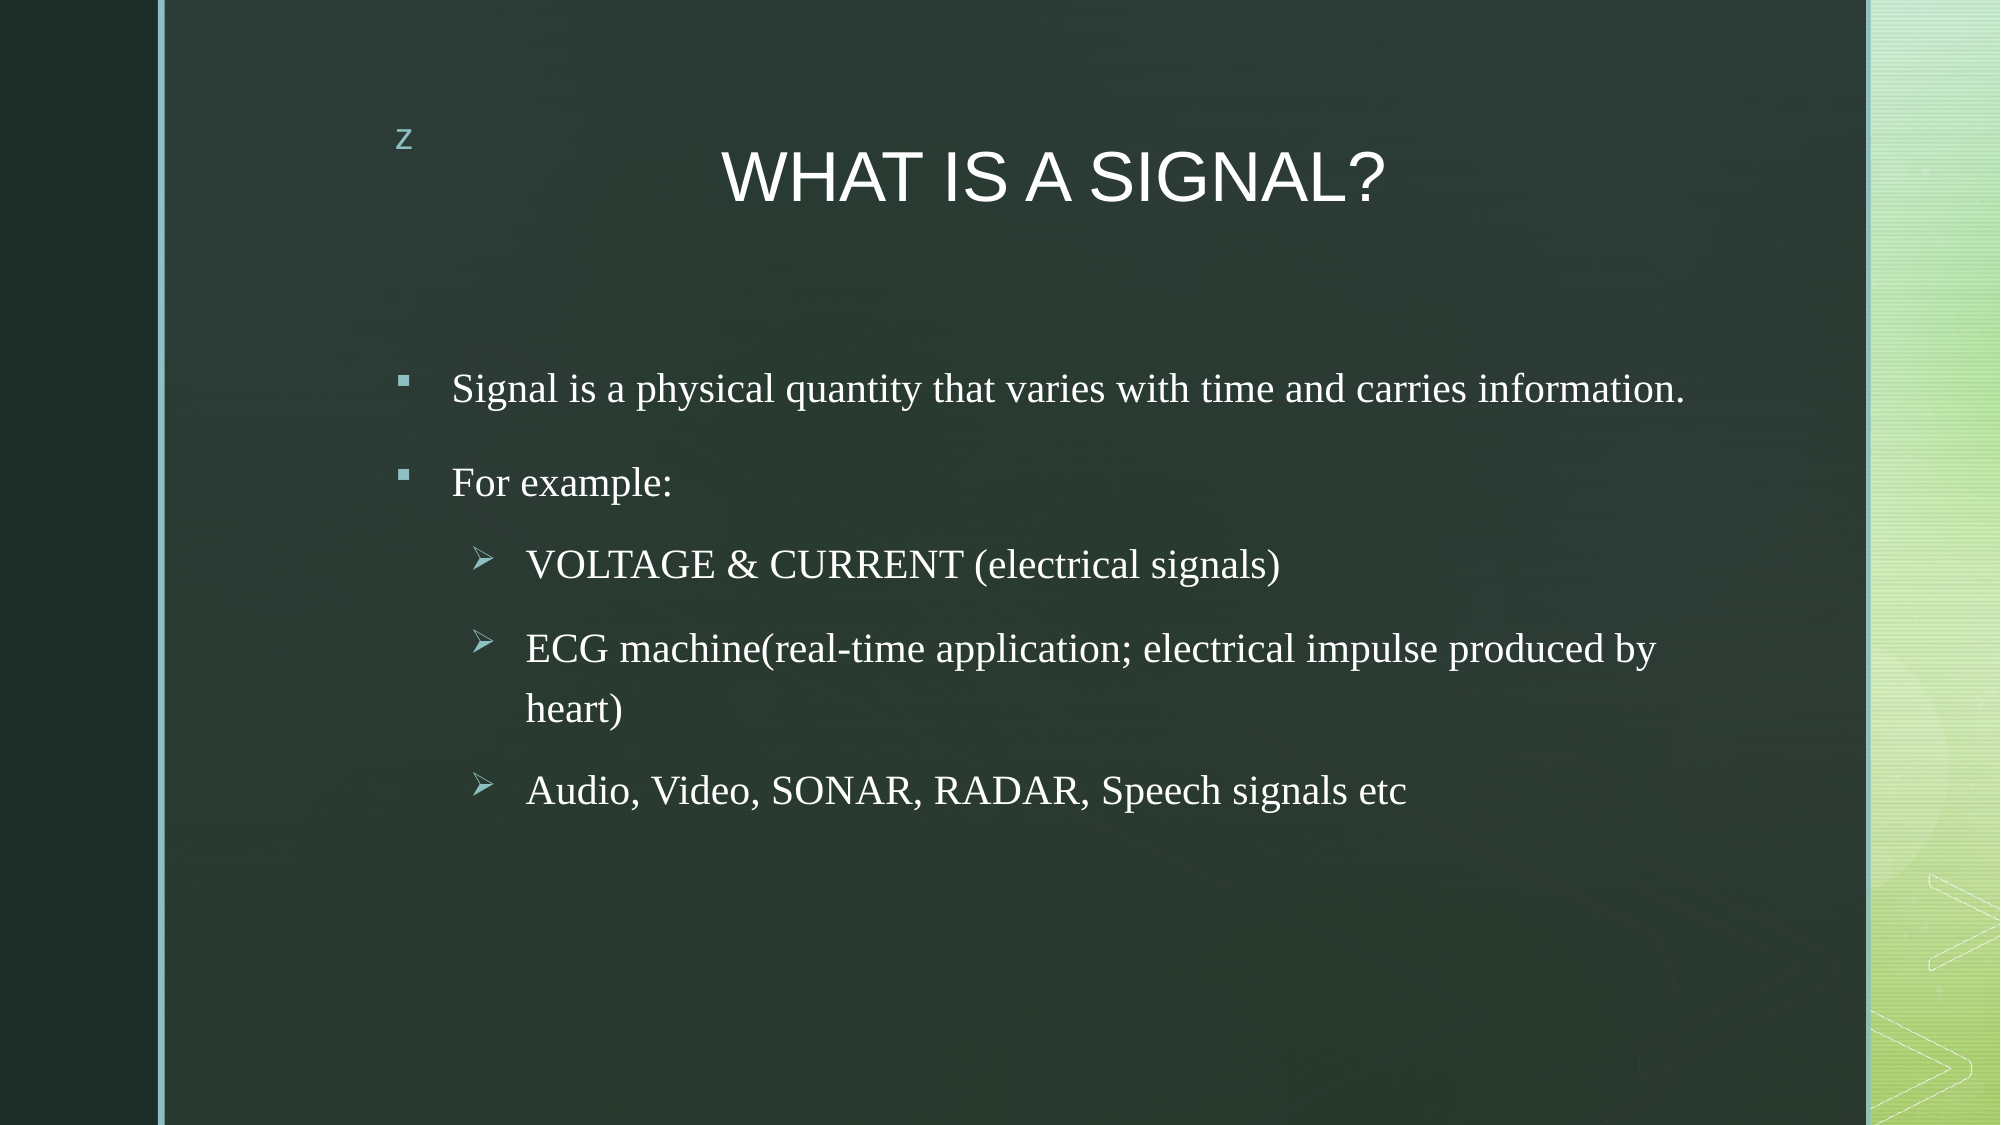

# WHAT IS A SIGNAL?
Signal is a physical quantity that varies with time and carries information.
For example:
VOLTAGE & CURRENT (electrical signals)
ECG machine(real-time application; electrical impulse produced by heart)
Audio, Video, SONAR, RADAR, Speech signals etc